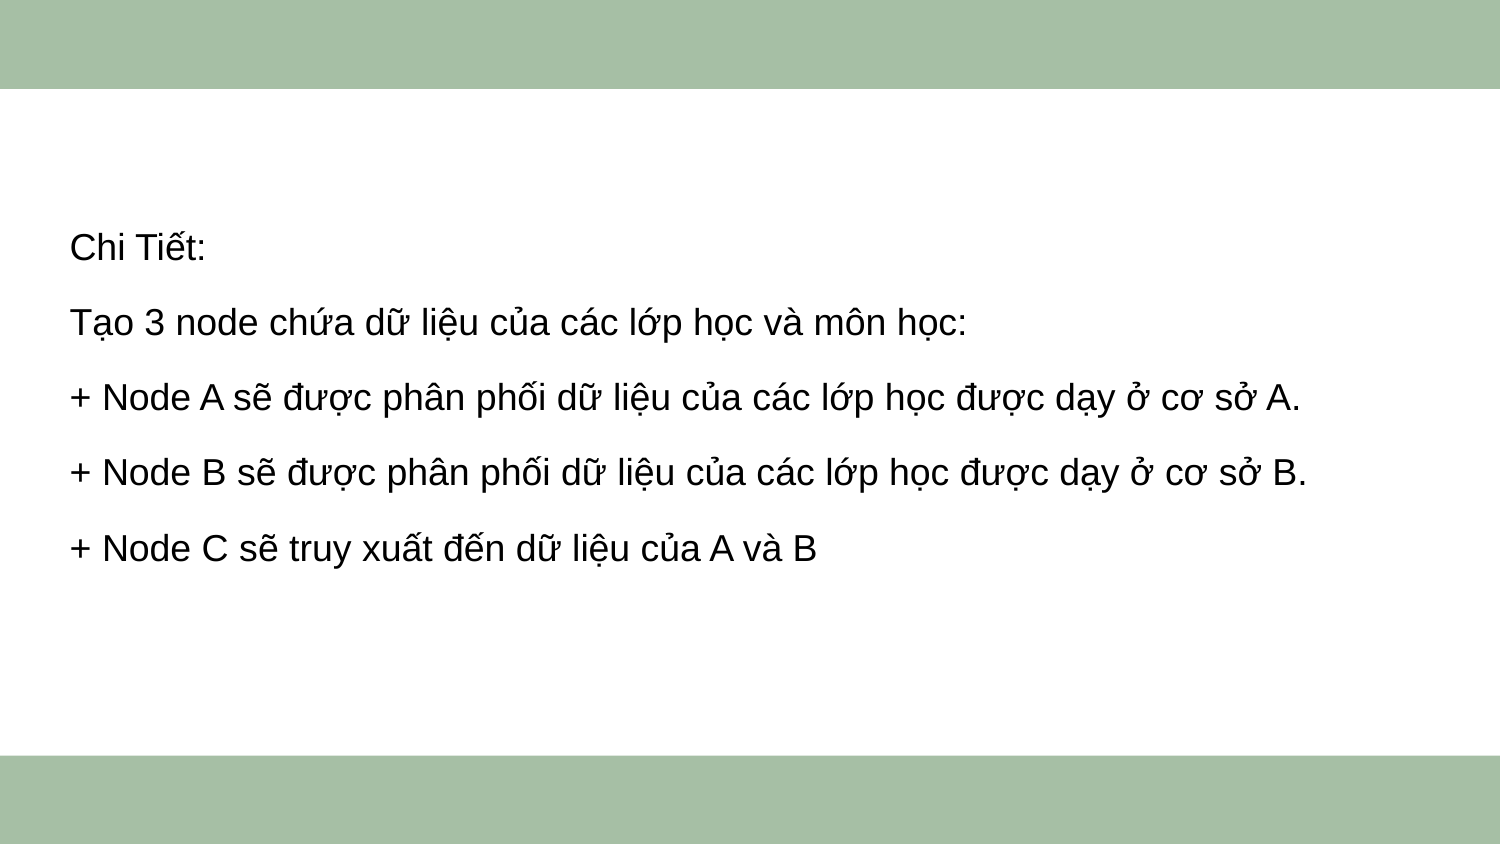

Chi Tiết:
Tạo 3 node chứa dữ liệu của các lớp học và môn học:
+ Node A sẽ được phân phối dữ liệu của các lớp học được dạy ở cơ sở A.
+ Node B sẽ được phân phối dữ liệu của các lớp học được dạy ở cơ sở B.
+ Node C sẽ truy xuất đến dữ liệu của A và B